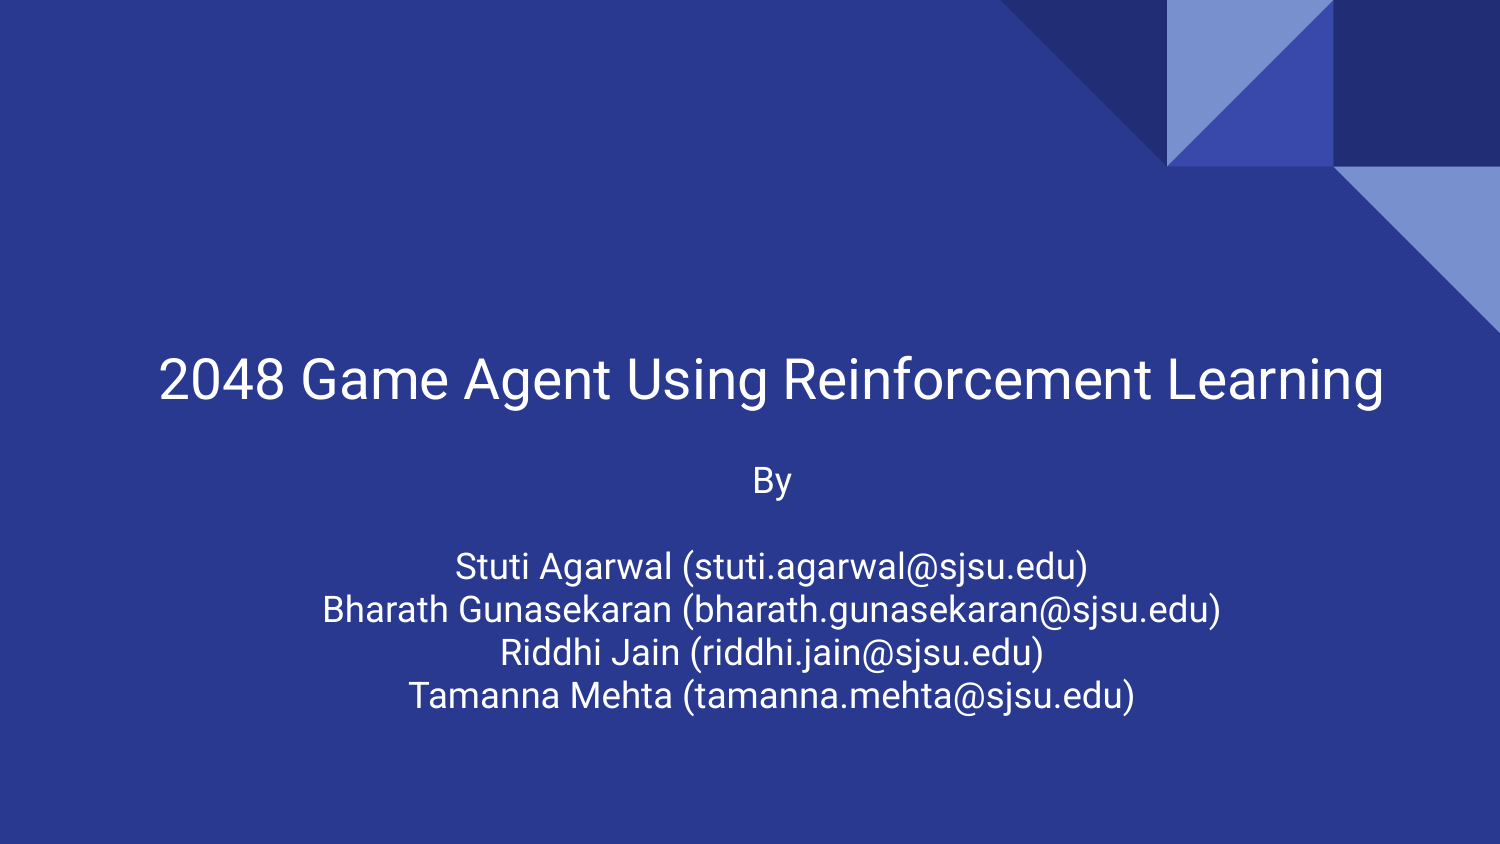

# 2048 Game Agent Using Reinforcement Learning
By

Stuti Agarwal (stuti.agarwal@sjsu.edu)
Bharath Gunasekaran (bharath.gunasekaran@sjsu.edu)
Riddhi Jain (riddhi.jain@sjsu.edu)
Tamanna Mehta (tamanna.mehta@sjsu.edu)